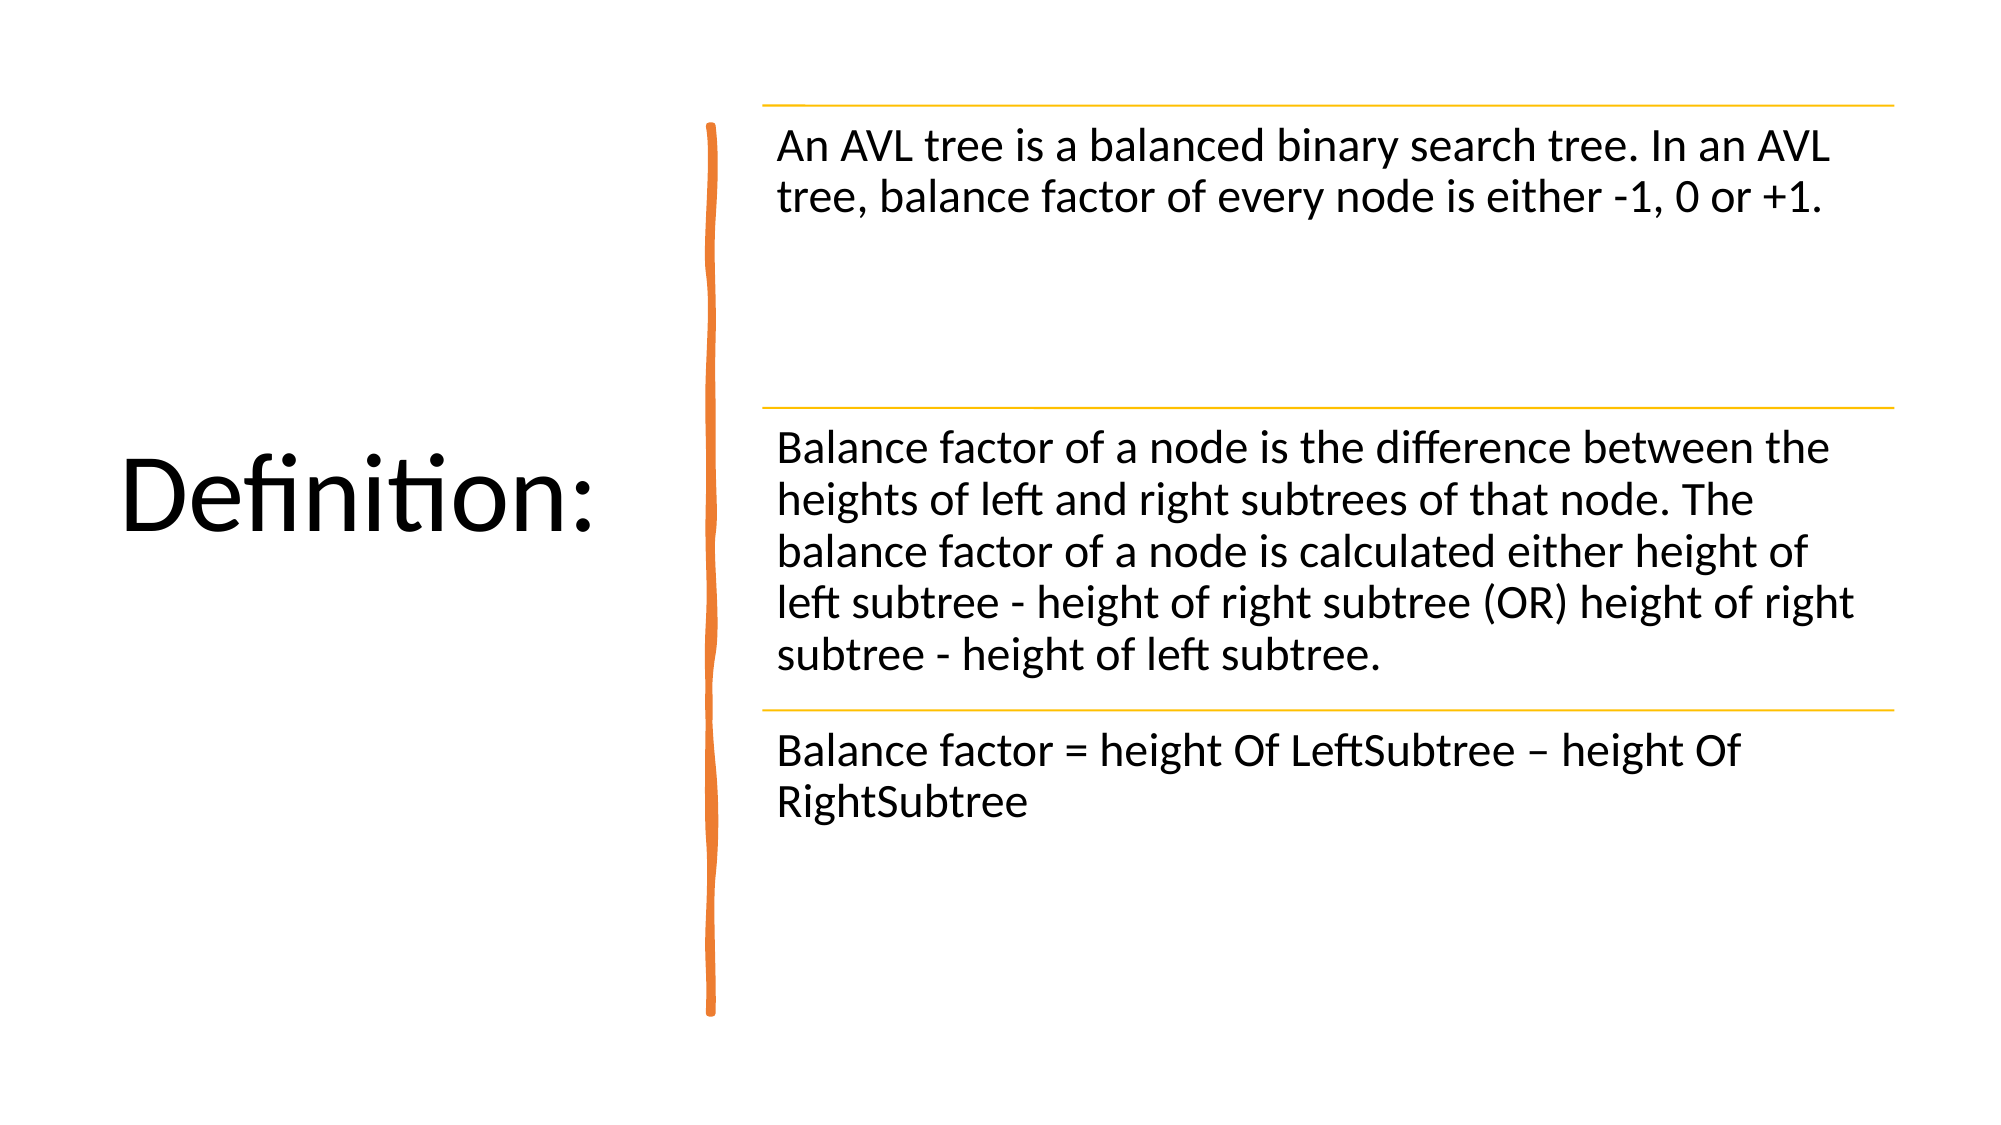

An AVL tree is a balanced binary search tree. In an AVL tree, balance factor of every node is either -1, 0 or +1.
Balance factor of a node is the difference between the heights of left and right subtrees of that node. The balance factor of a node is calculated either height of left subtree - height of right subtree (OR) height of right subtree - height of left subtree.
Balance factor = height Of LeftSubtree – height Of RightSubtree
# Definition: